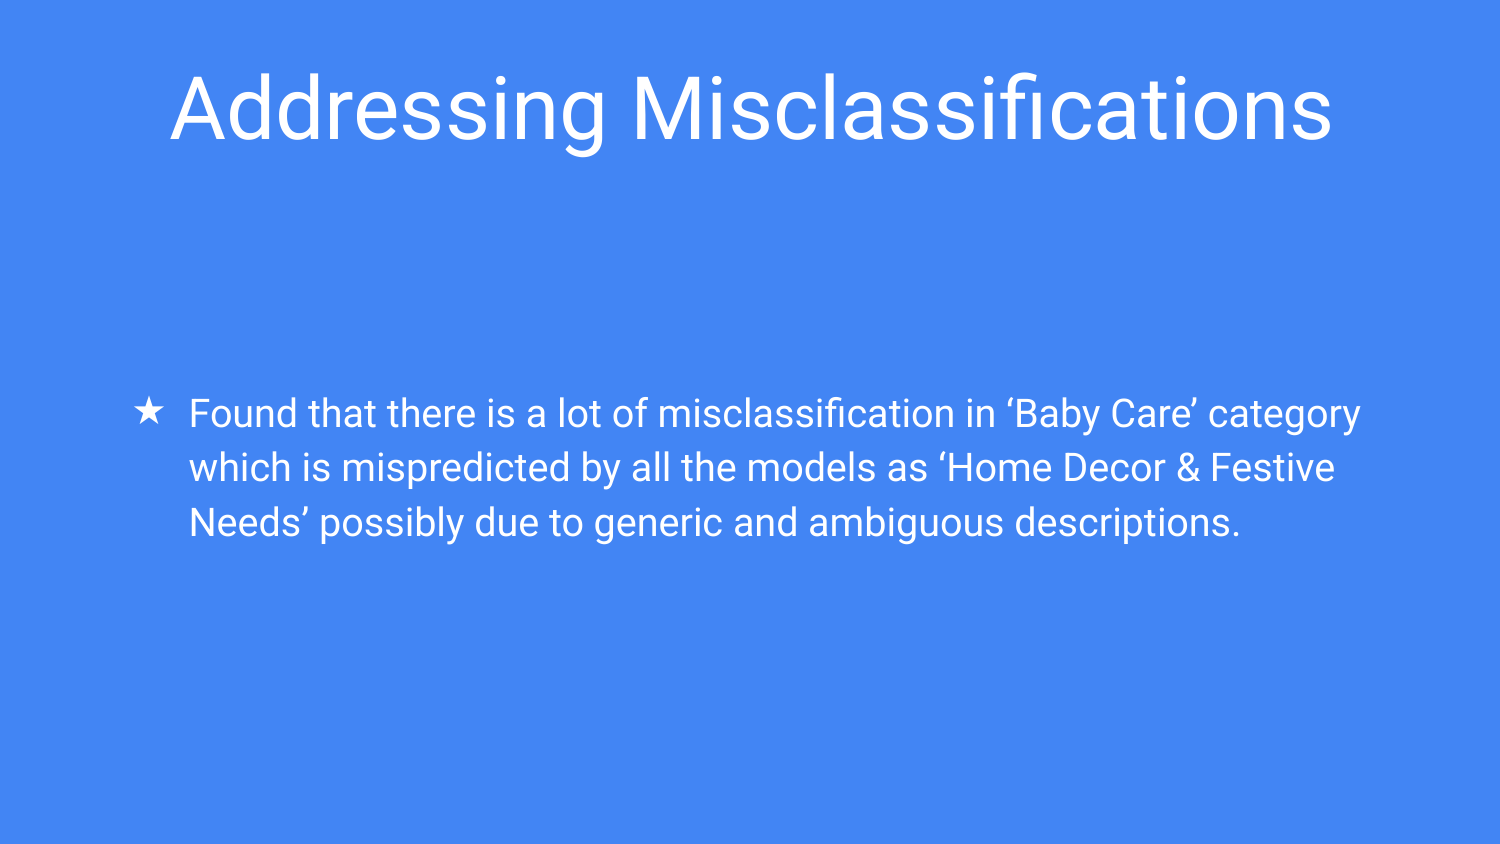

# Addressing Misclassifications

Found that there is a lot of misclassification in ‘Baby Care’ category which is mispredicted by all the models as ‘Home Decor & Festive Needs’ possibly due to generic and ambiguous descriptions.